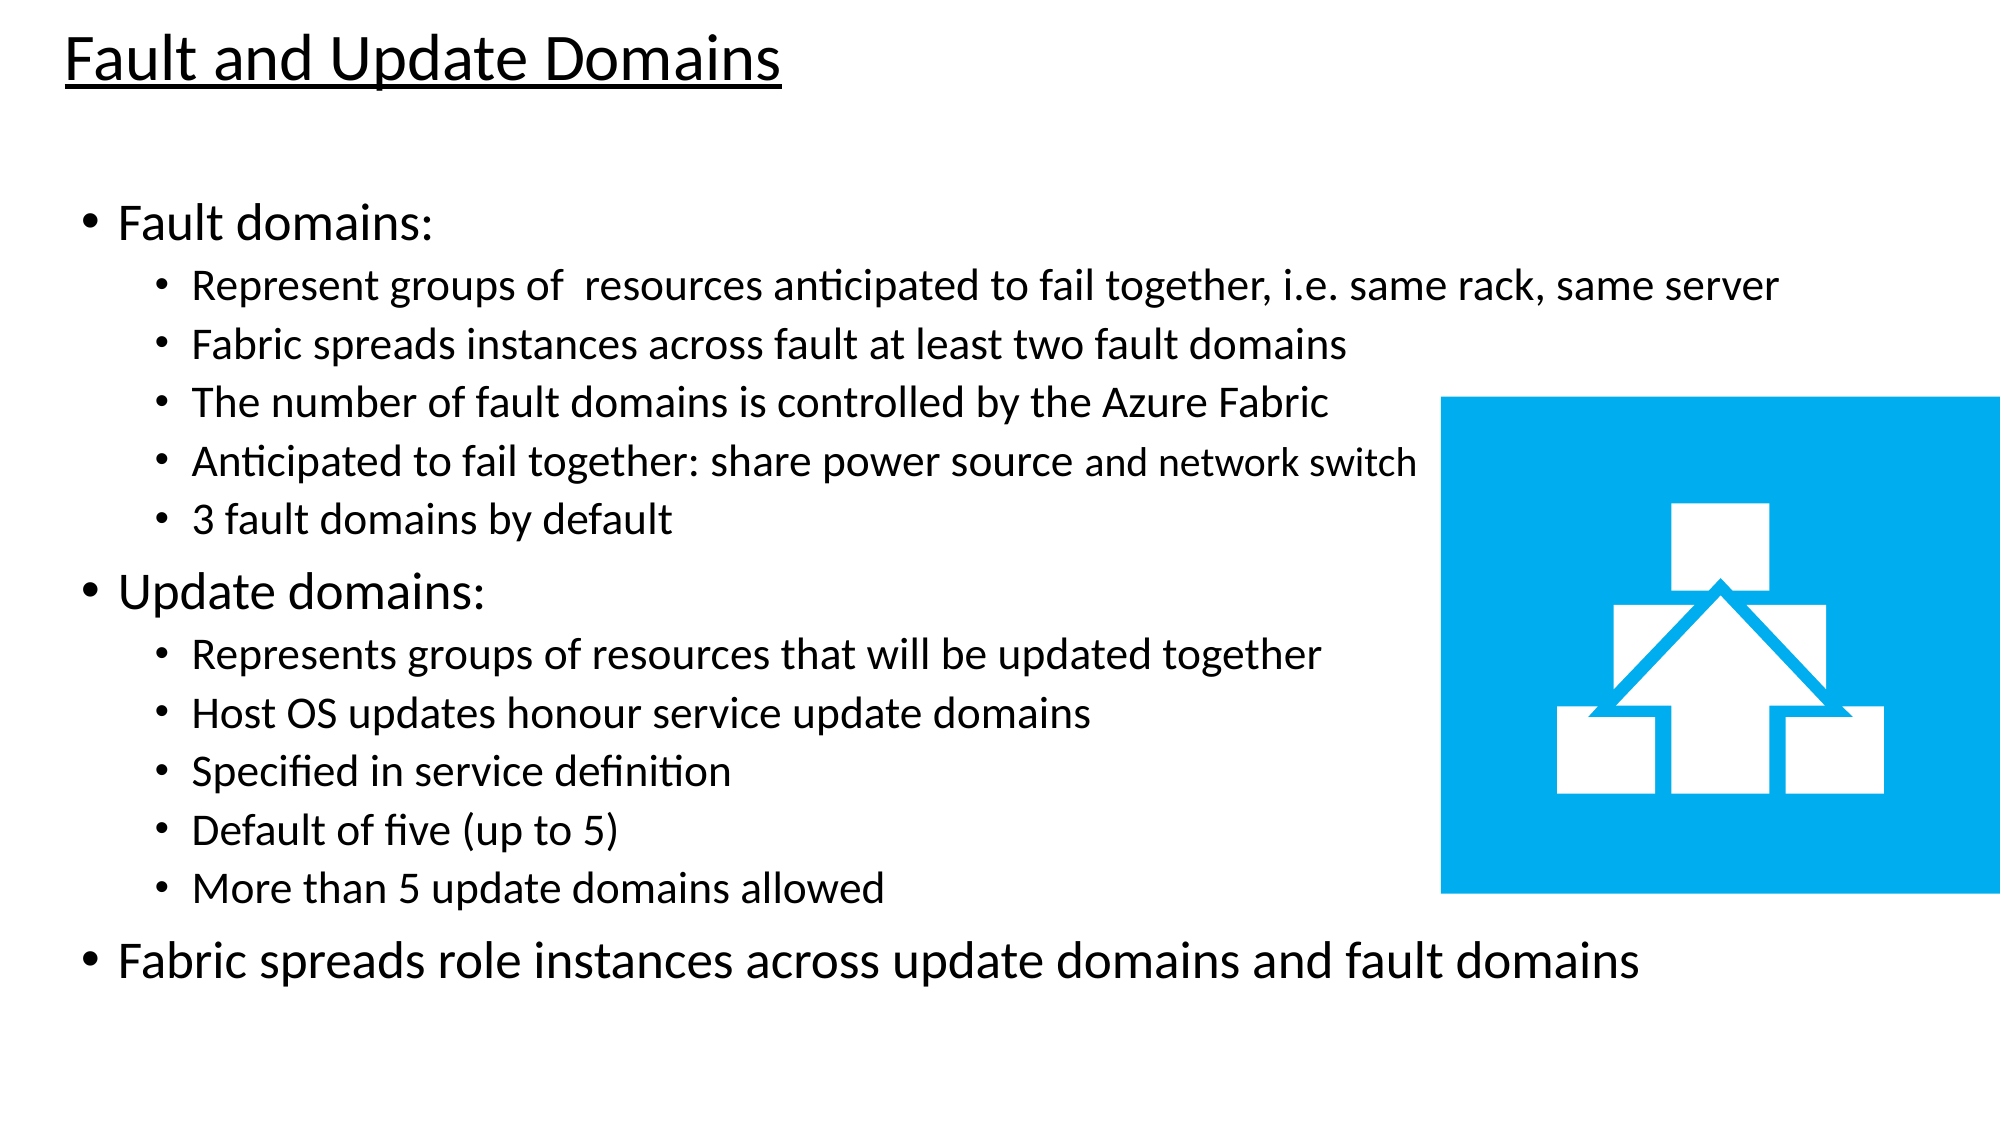

# Fault and Update Domains
Fault domains:
Represent groups of  resources anticipated to fail together, i.e. same rack, same server
Fabric spreads instances across fault at least two fault domains
The number of fault domains is controlled by the Azure Fabric
Anticipated to fail together: share power source and network switch
3 fault domains by default
Update domains:
Represents groups of resources that will be updated together
Host OS updates honour service update domains
Specified in service definition
Default of five (up to 5)
More than 5 update domains allowed
Fabric spreads role instances across update domains and fault domains